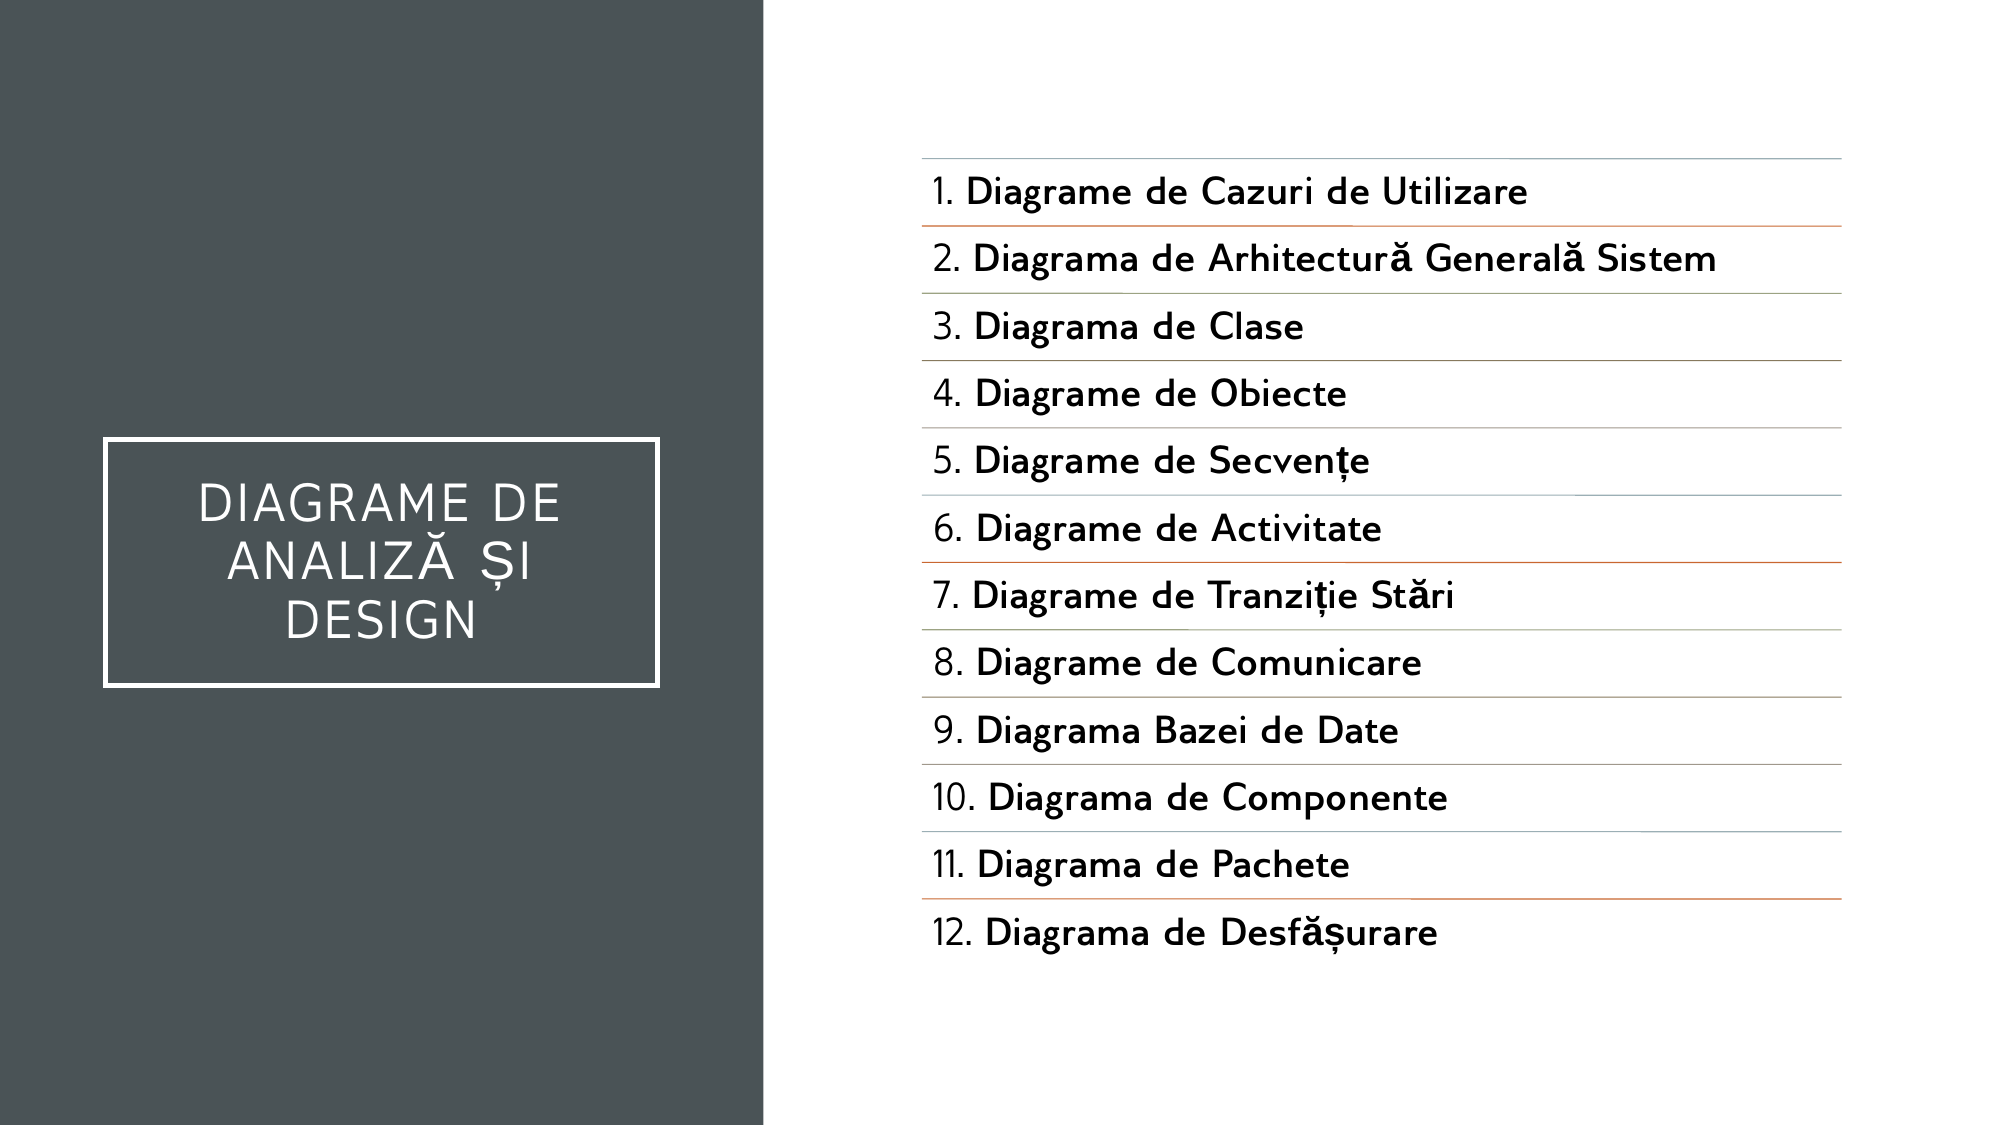

1. Diagrame de Cazuri de Utilizare
2. Diagrama de Arhitectură Generală Sistem
3. Diagrama de Clase
4. Diagrame de Obiecte
5. Diagrame de Secvențe
6. Diagrame de Activitate
7. Diagrame de Tranziție Stări
8. Diagrame de Comunicare
9. Diagrama Bazei de Date
10. Diagrama de Componente
11. Diagrama de Pachete
12. Diagrama de Desfășurare
# Diagrame de analiză și design